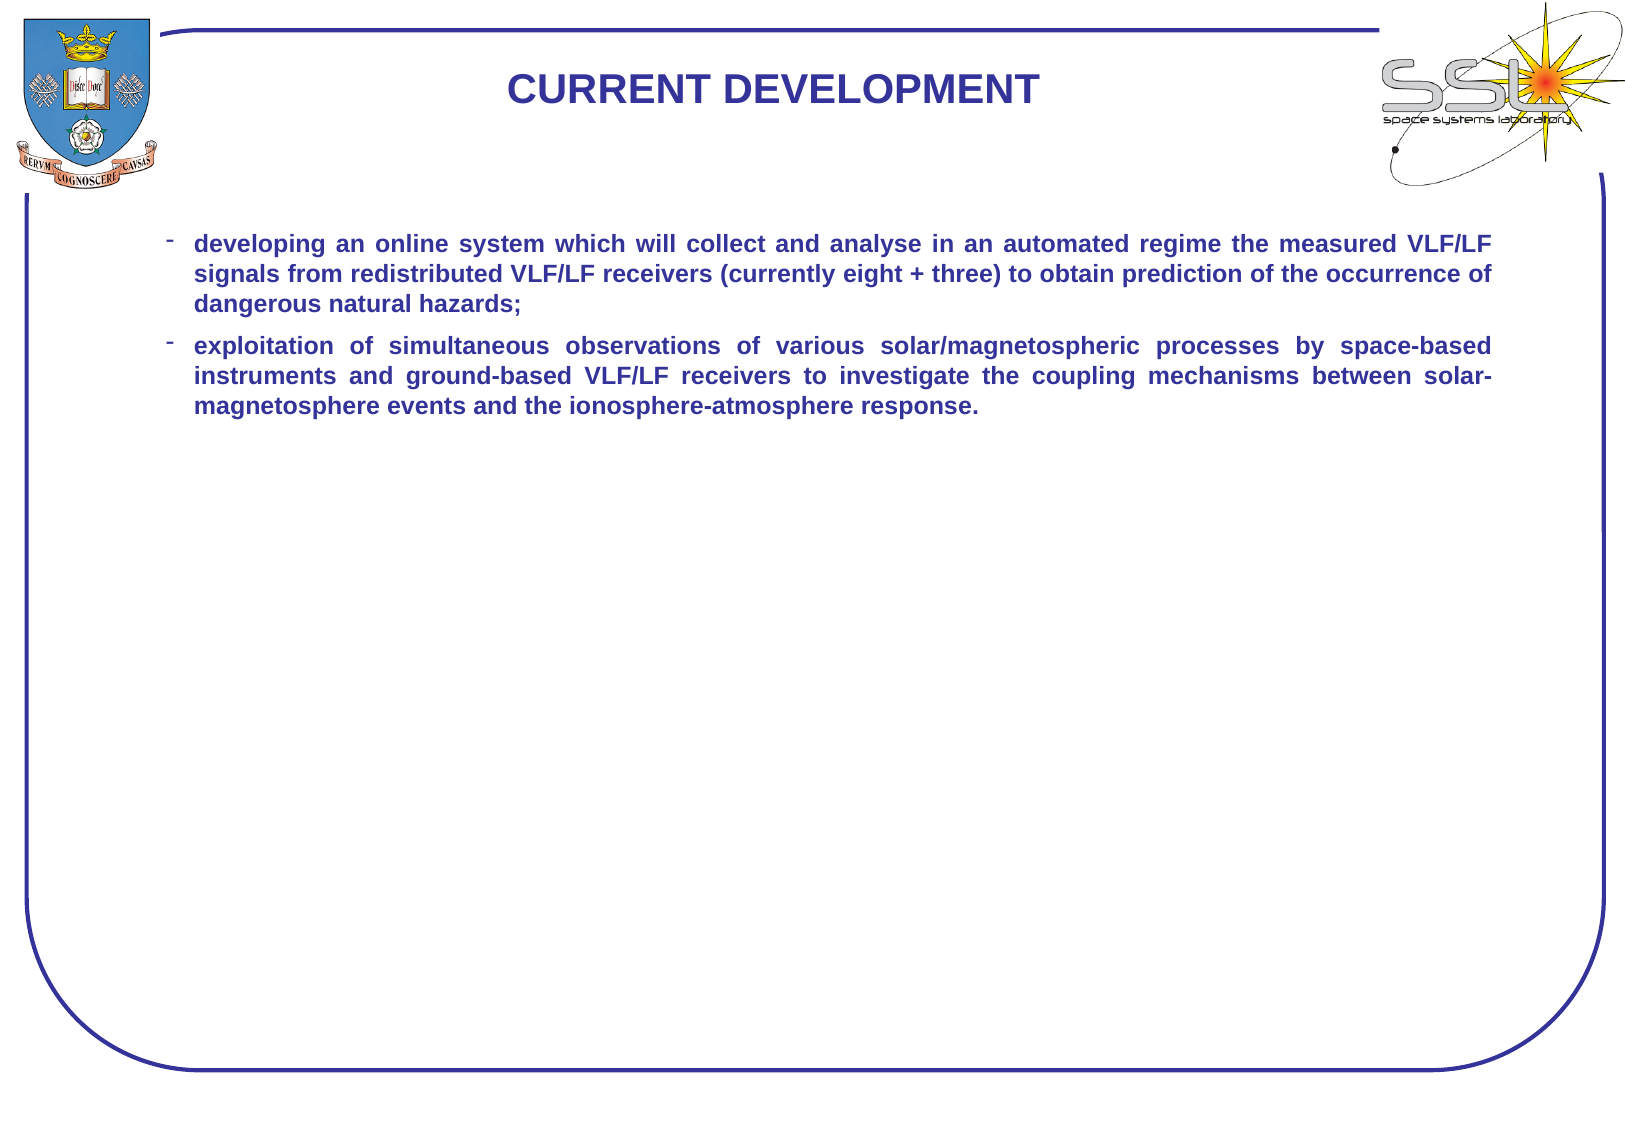

Current development
developing an online system which will collect and analyse in an automated regime the measured VLF/LF signals from redistributed VLF/LF receivers (currently eight + three) to obtain prediction of the occurrence of dangerous natural hazards;
exploitation of simultaneous observations of various solar/magnetospheric processes by space-based instruments and ground-based VLF/LF receivers to investigate the coupling mechanisms between solar-magnetosphere events and the ionosphere-atmosphere response.